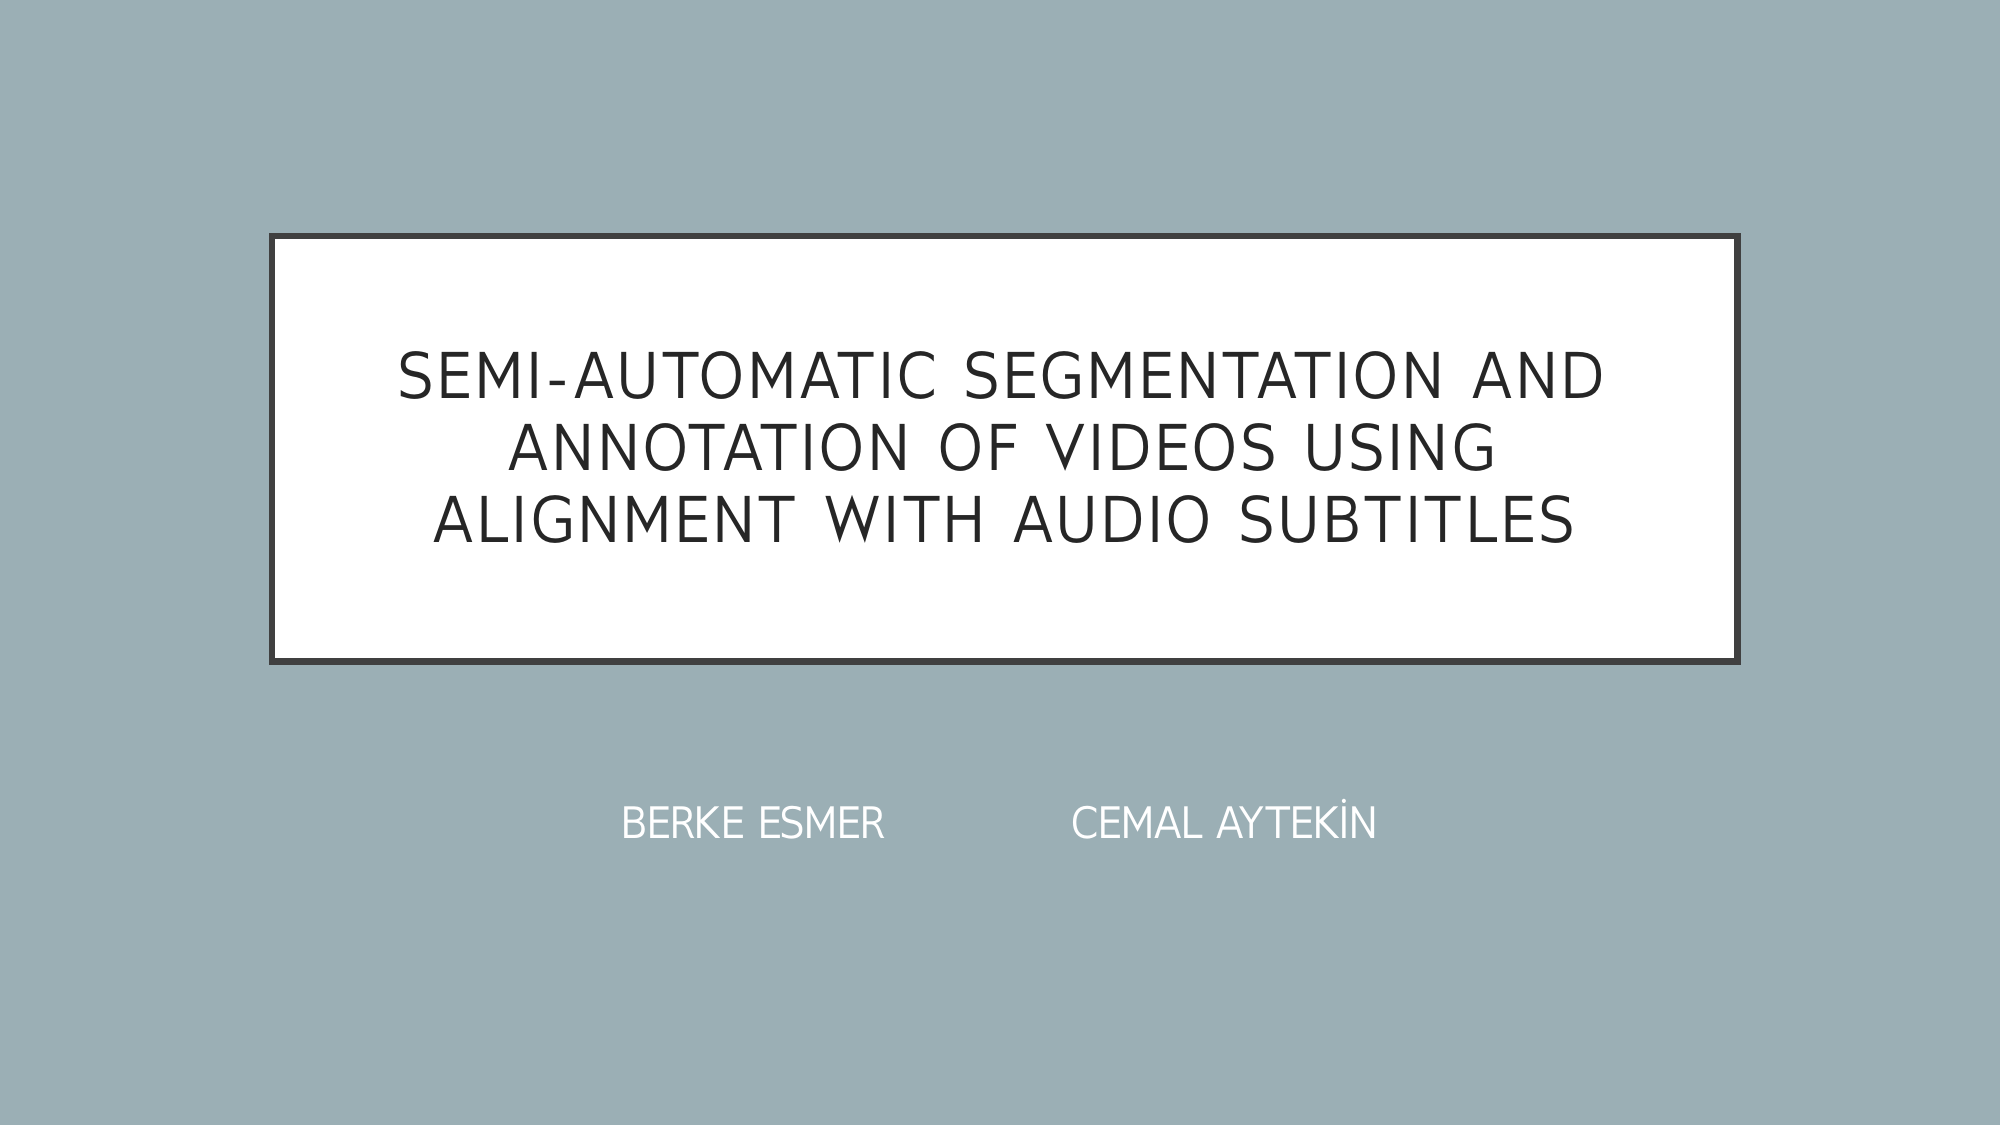

# Semı-automatıc segmentatıon and annotatıon of vıdeos usıng alıgnment wıth audıo subtıtles

BERKE ESMER	 	CEMAL AYTEKİN